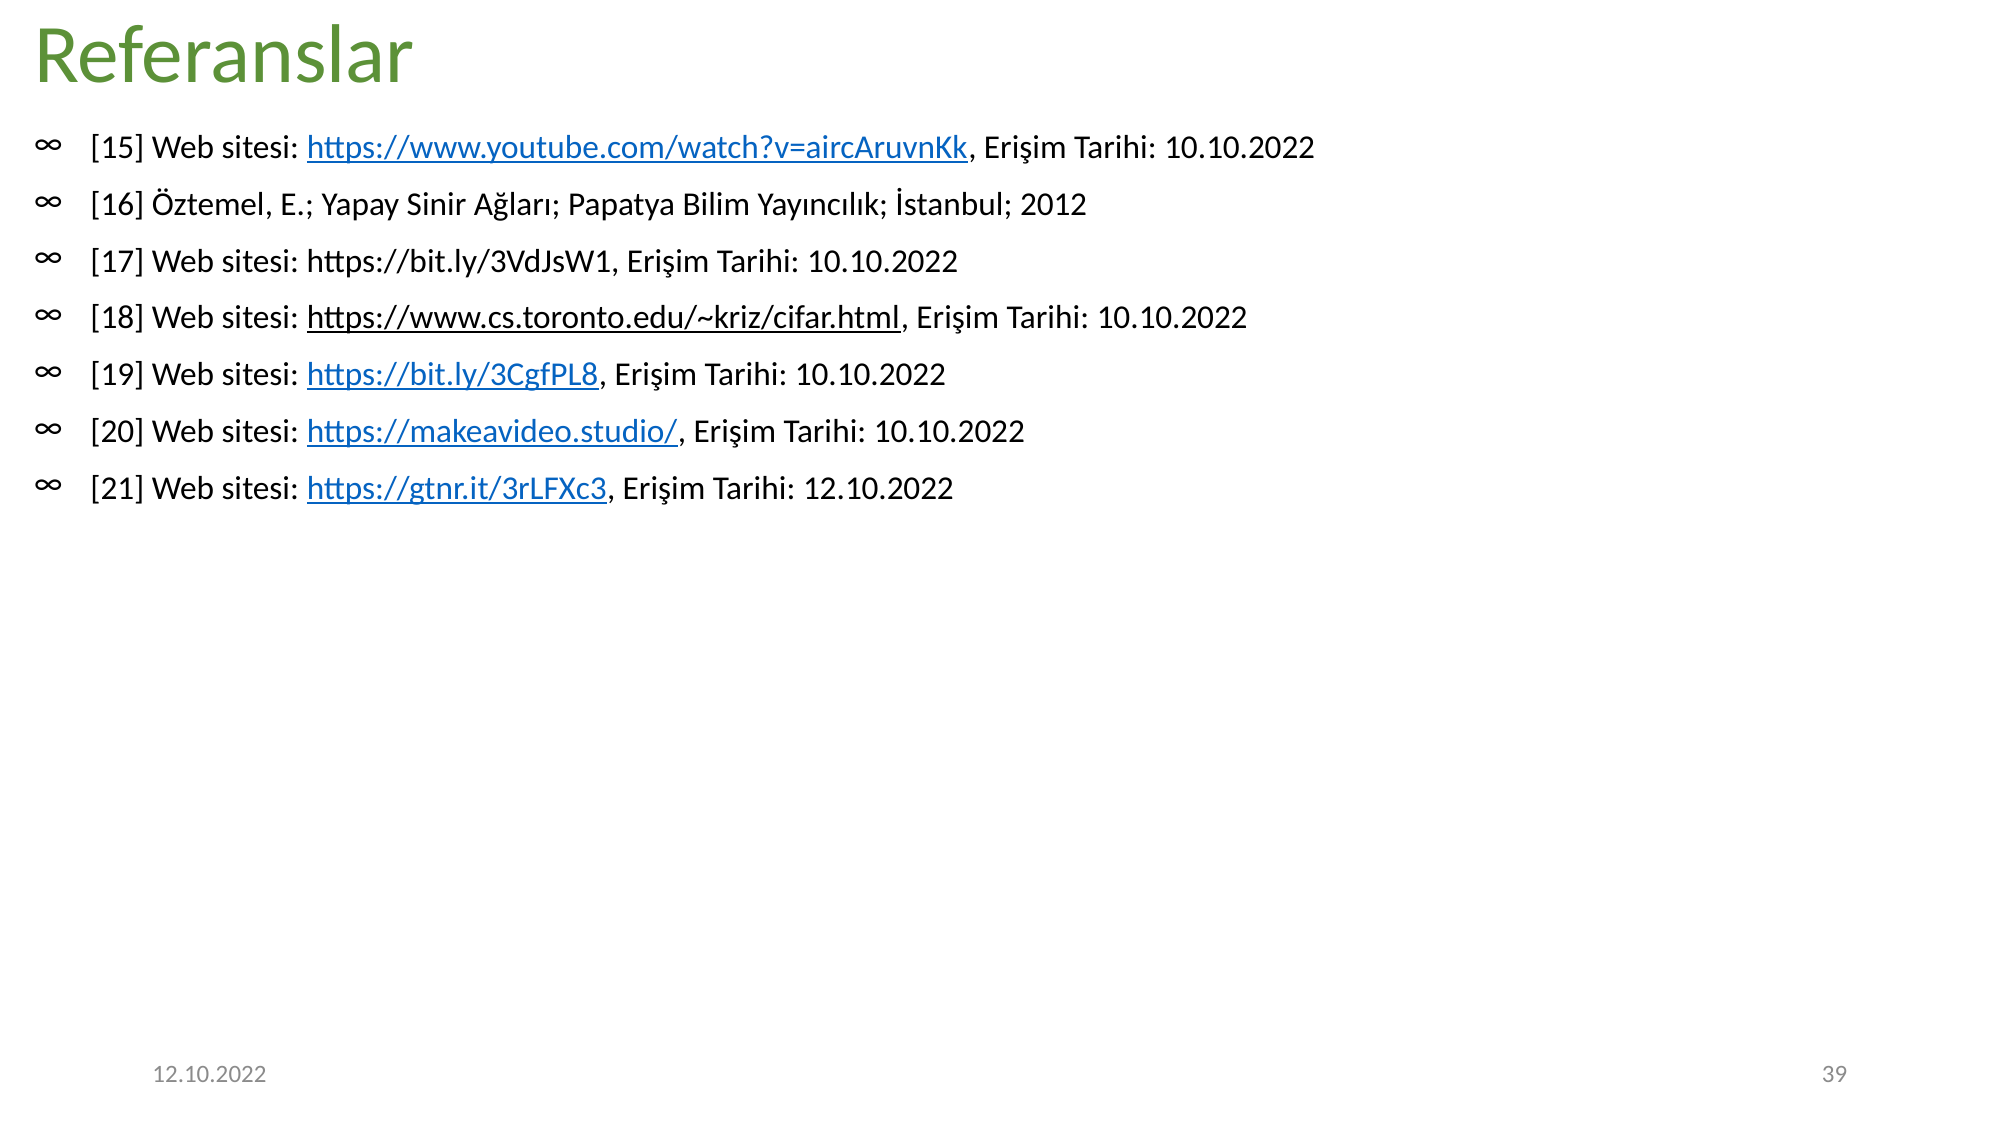

# Referanslar
[15] Web sitesi: https://www.youtube.com/watch?v=aircAruvnKk, Erişim Tarihi: 10.10.2022
[16] Öztemel, E.; Yapay Sinir Ağları; Papatya Bilim Yayıncılık; İstanbul; 2012
[17] Web sitesi: https://bit.ly/3VdJsW1, Erişim Tarihi: 10.10.2022
[18] Web sitesi: https://www.cs.toronto.edu/~kriz/cifar.html, Erişim Tarihi: 10.10.2022
[19] Web sitesi: https://bit.ly/3CgfPL8, Erişim Tarihi: 10.10.2022
[20] Web sitesi: https://makeavideo.studio/, Erişim Tarihi: 10.10.2022
[21] Web sitesi: https://gtnr.it/3rLFXc3, Erişim Tarihi: 12.10.2022

12.10.2022
39